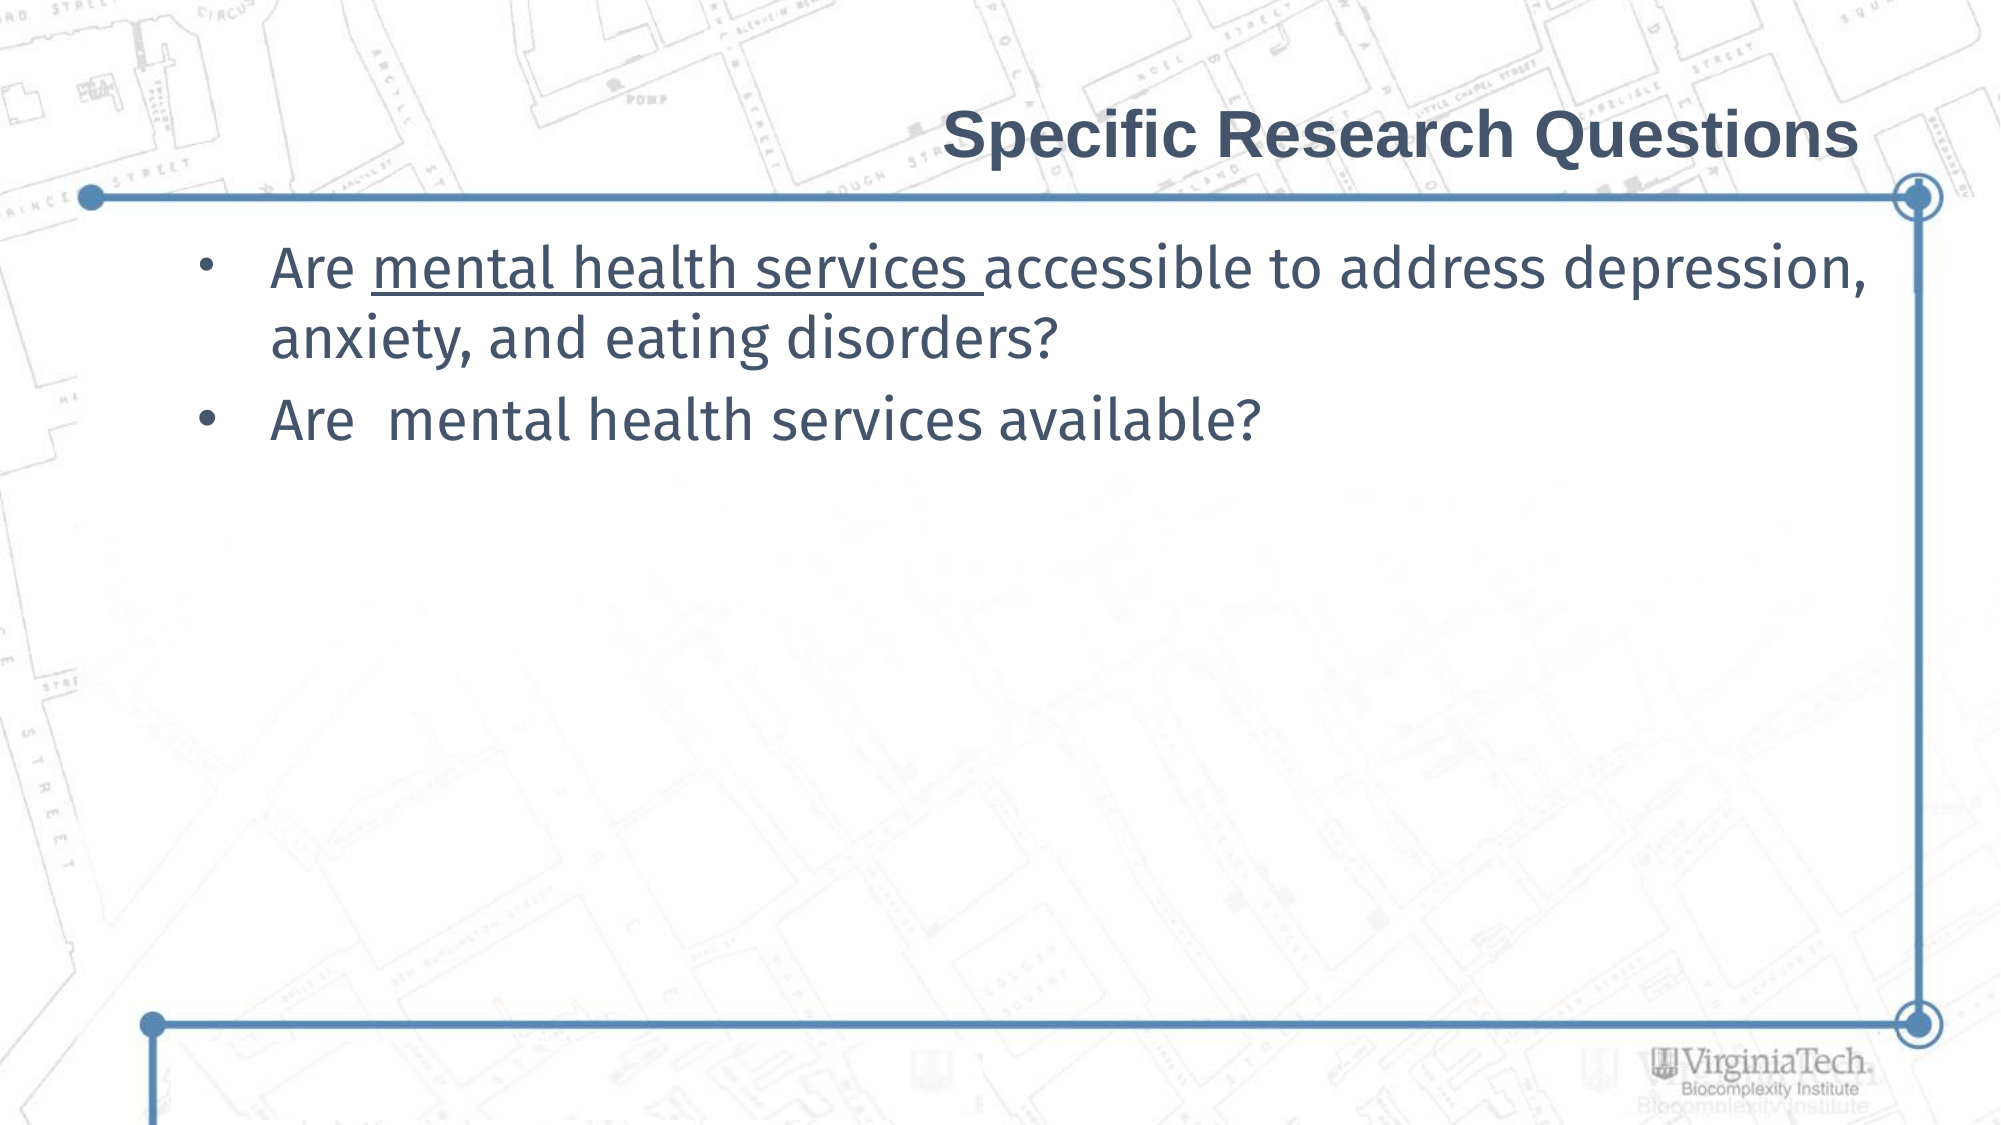

# Specific Research Questions
Are mental health services accessible to address depression, anxiety, and eating disorders?
Are  mental health services available?